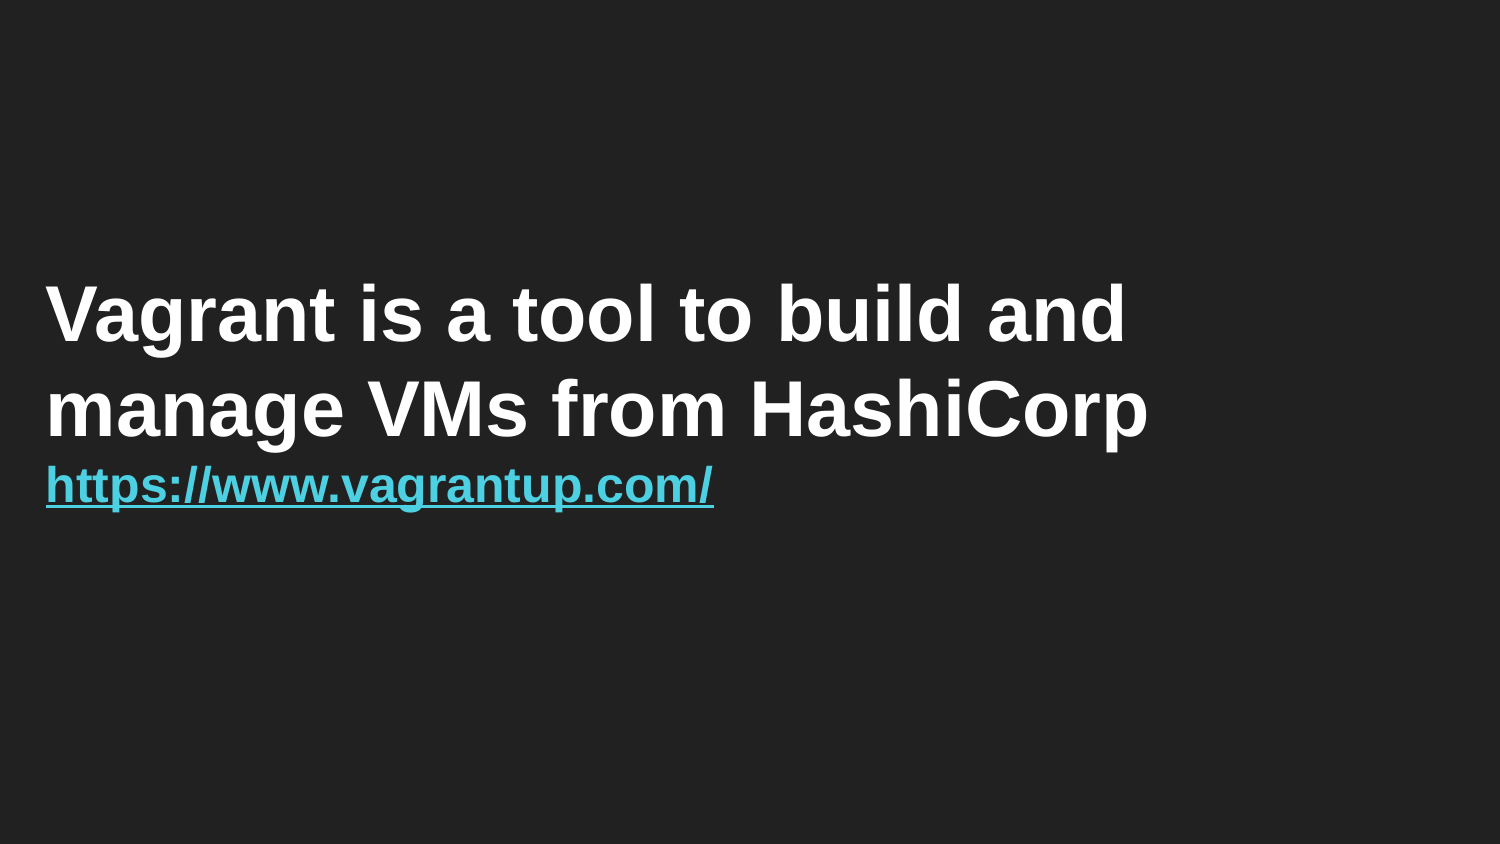

# Vagrant is a tool to build and manage VMs from HashiCorp
https://www.vagrantup.com/